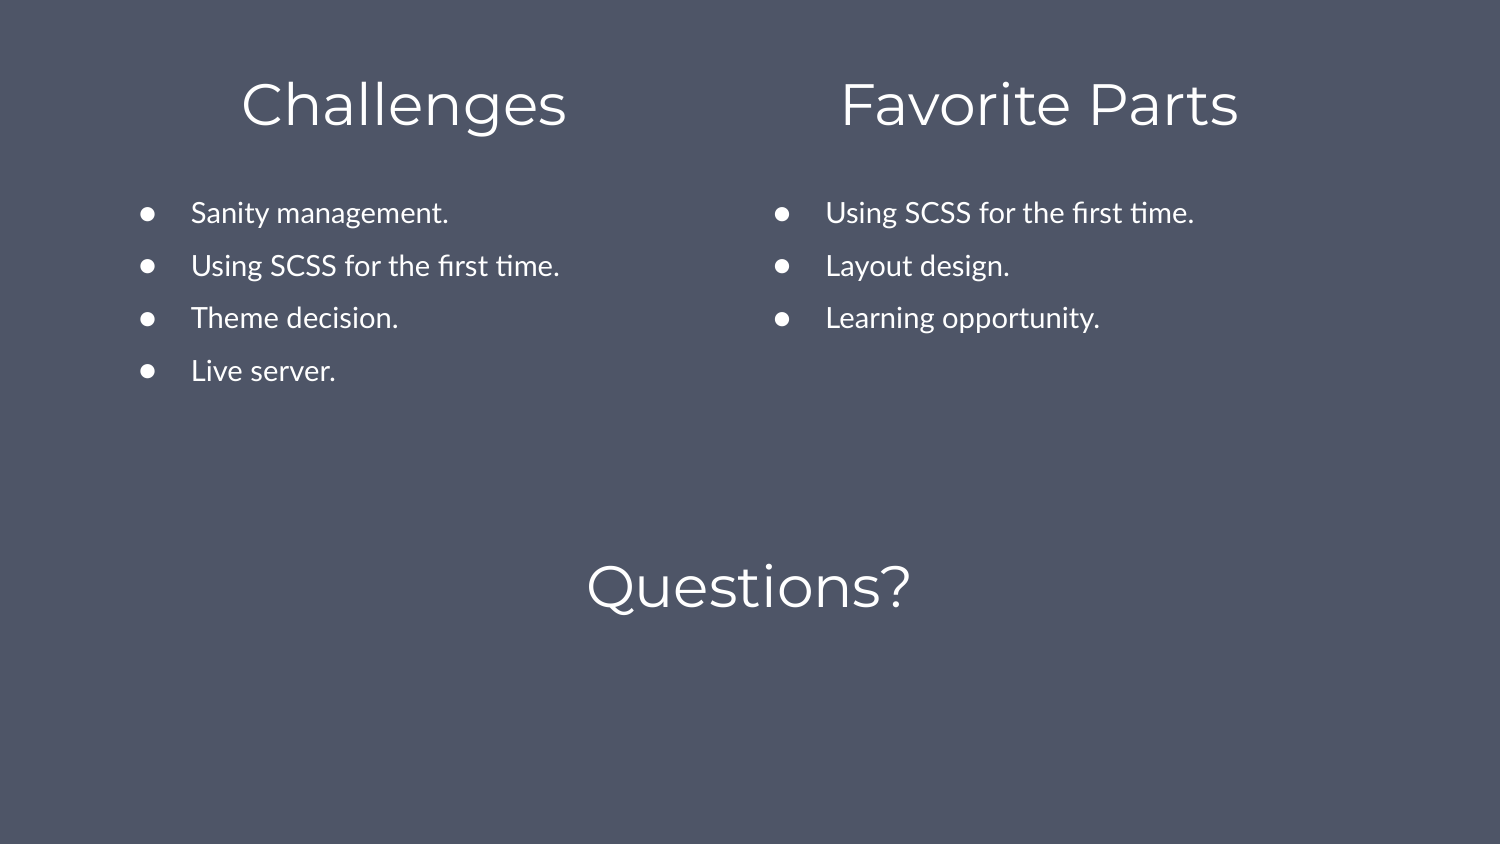

Challenges
Favorite Parts
Sanity management.
Using SCSS for the first time.
Theme decision.
Live server.
Using SCSS for the first time.
Layout design.
Learning opportunity.
Questions?